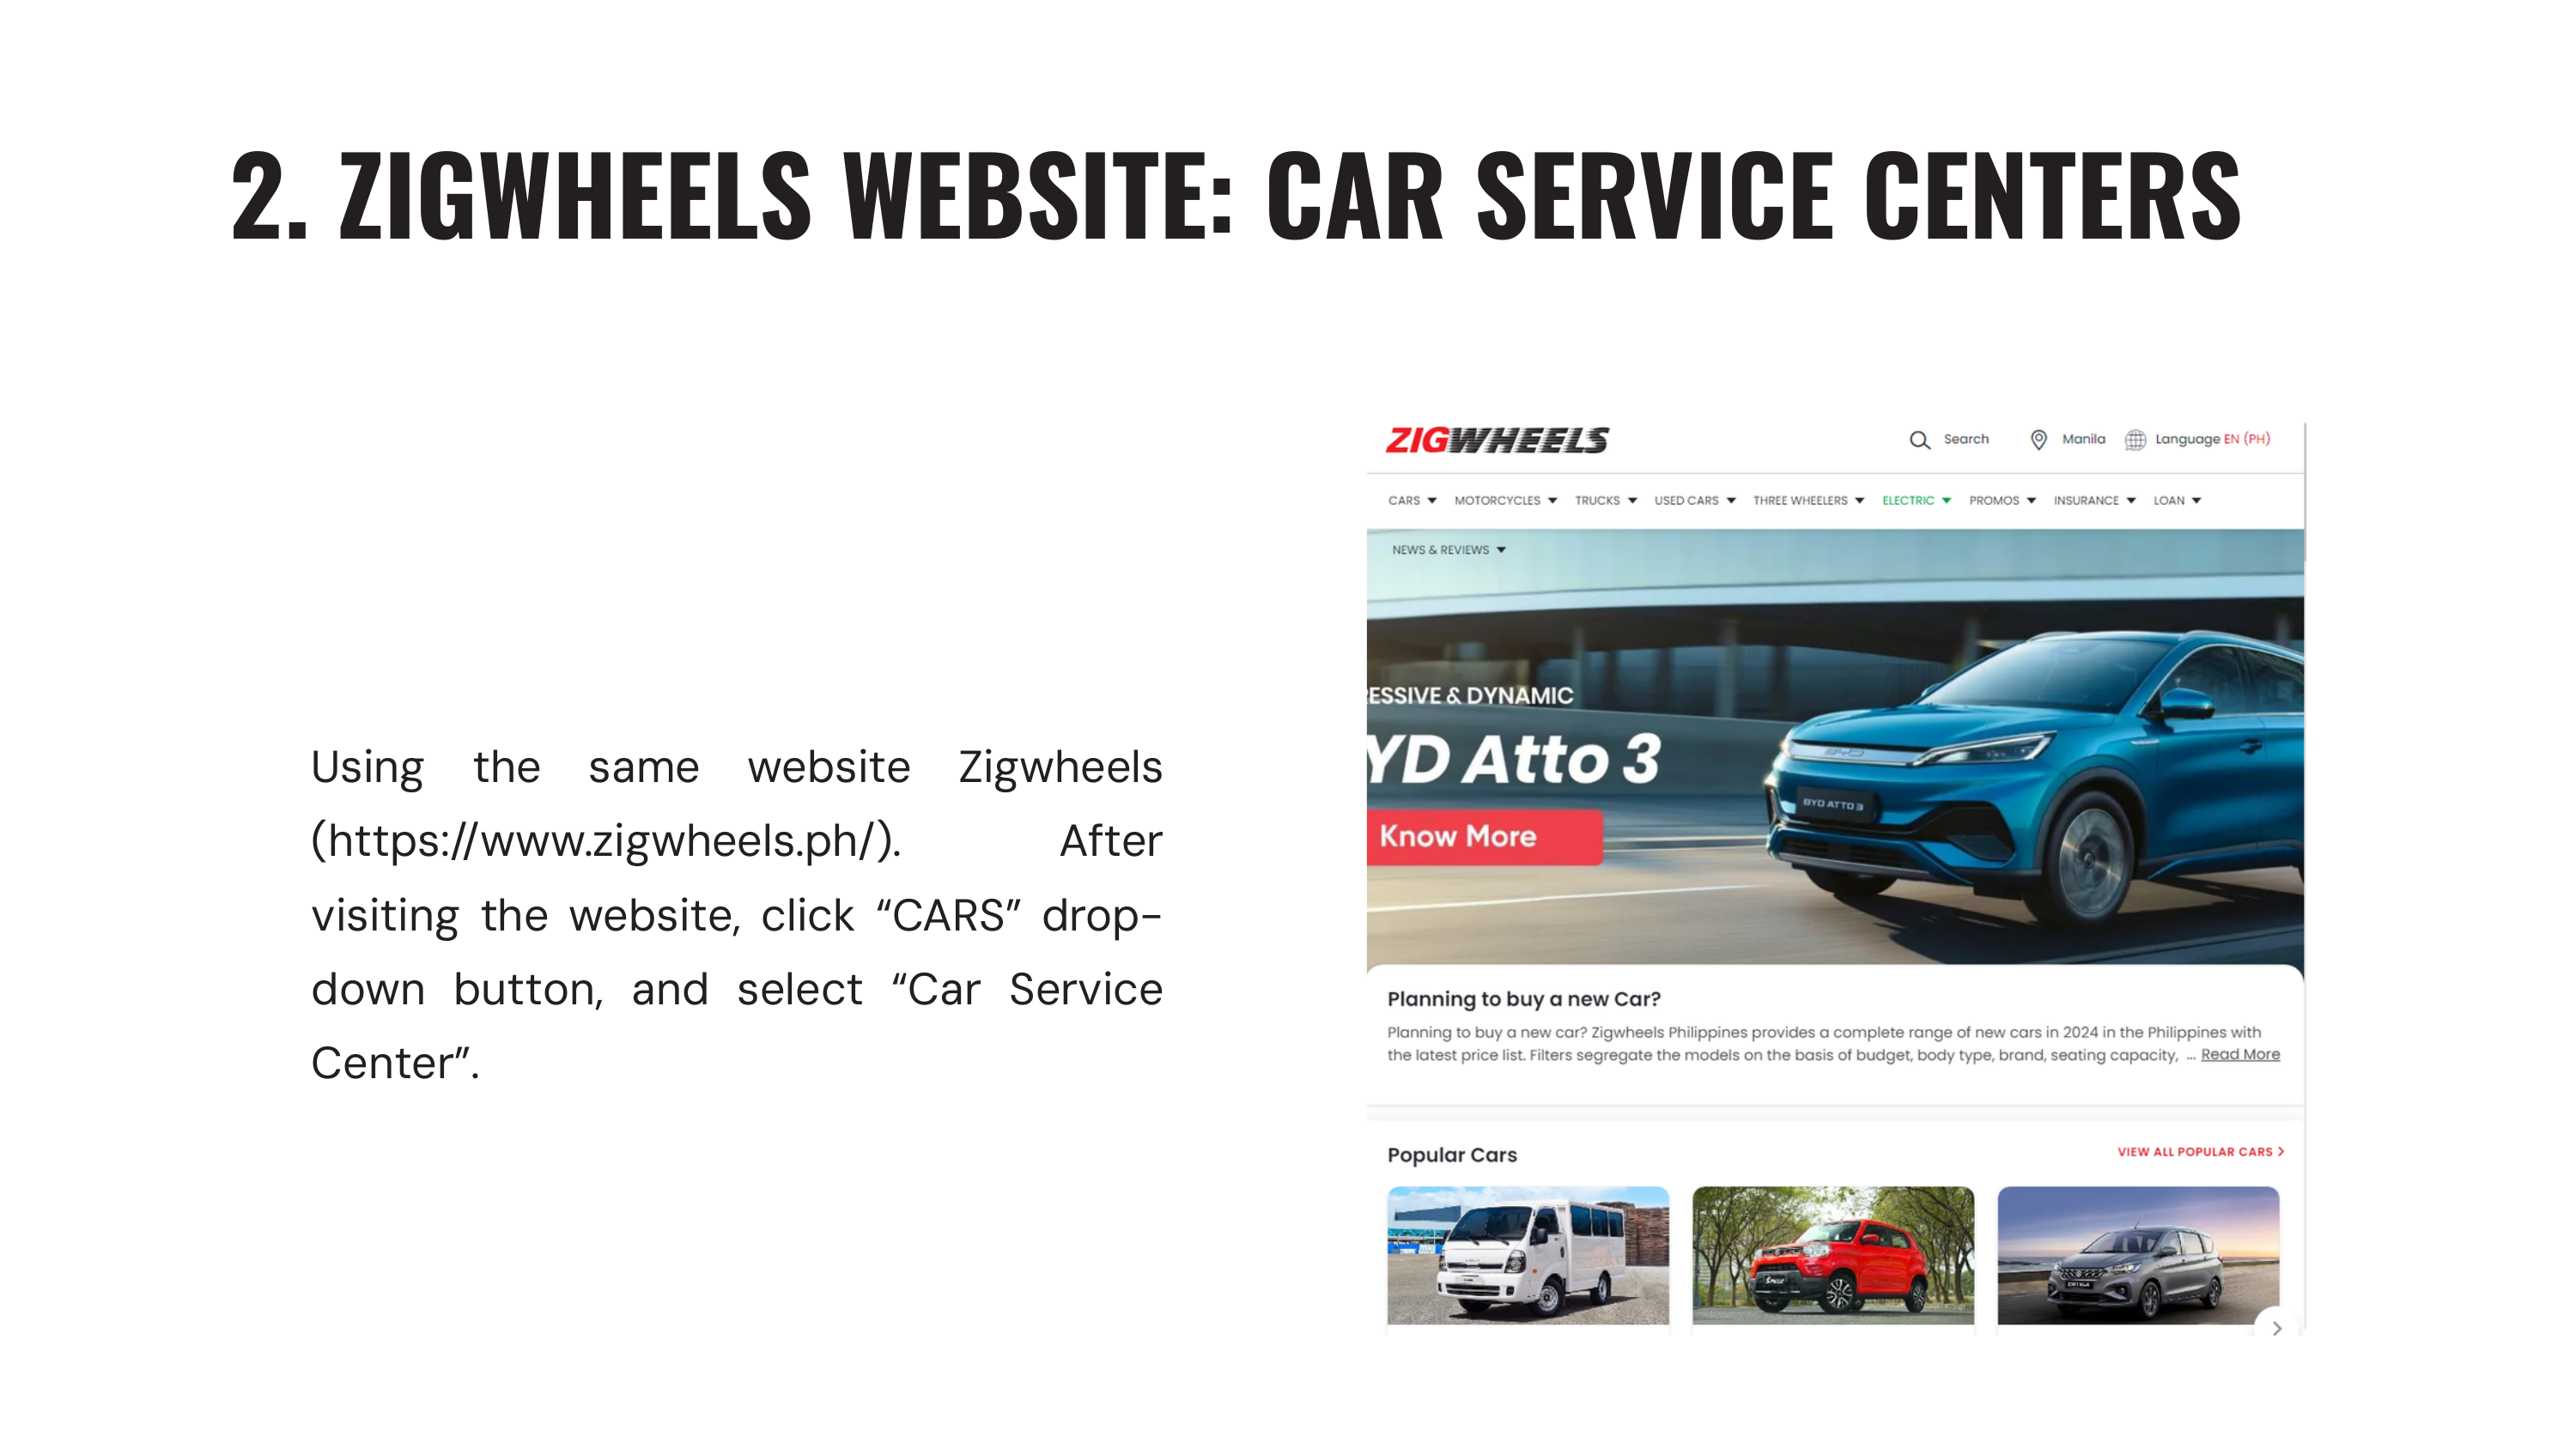

2. ZIGWHEELS WEBSITE: CAR SERVICE CENTERS

Using the same website Zigwheels (https://www.zigwheels.ph/). After visiting the website, click “CARS” drop-down button, and select “Car Service Center”.